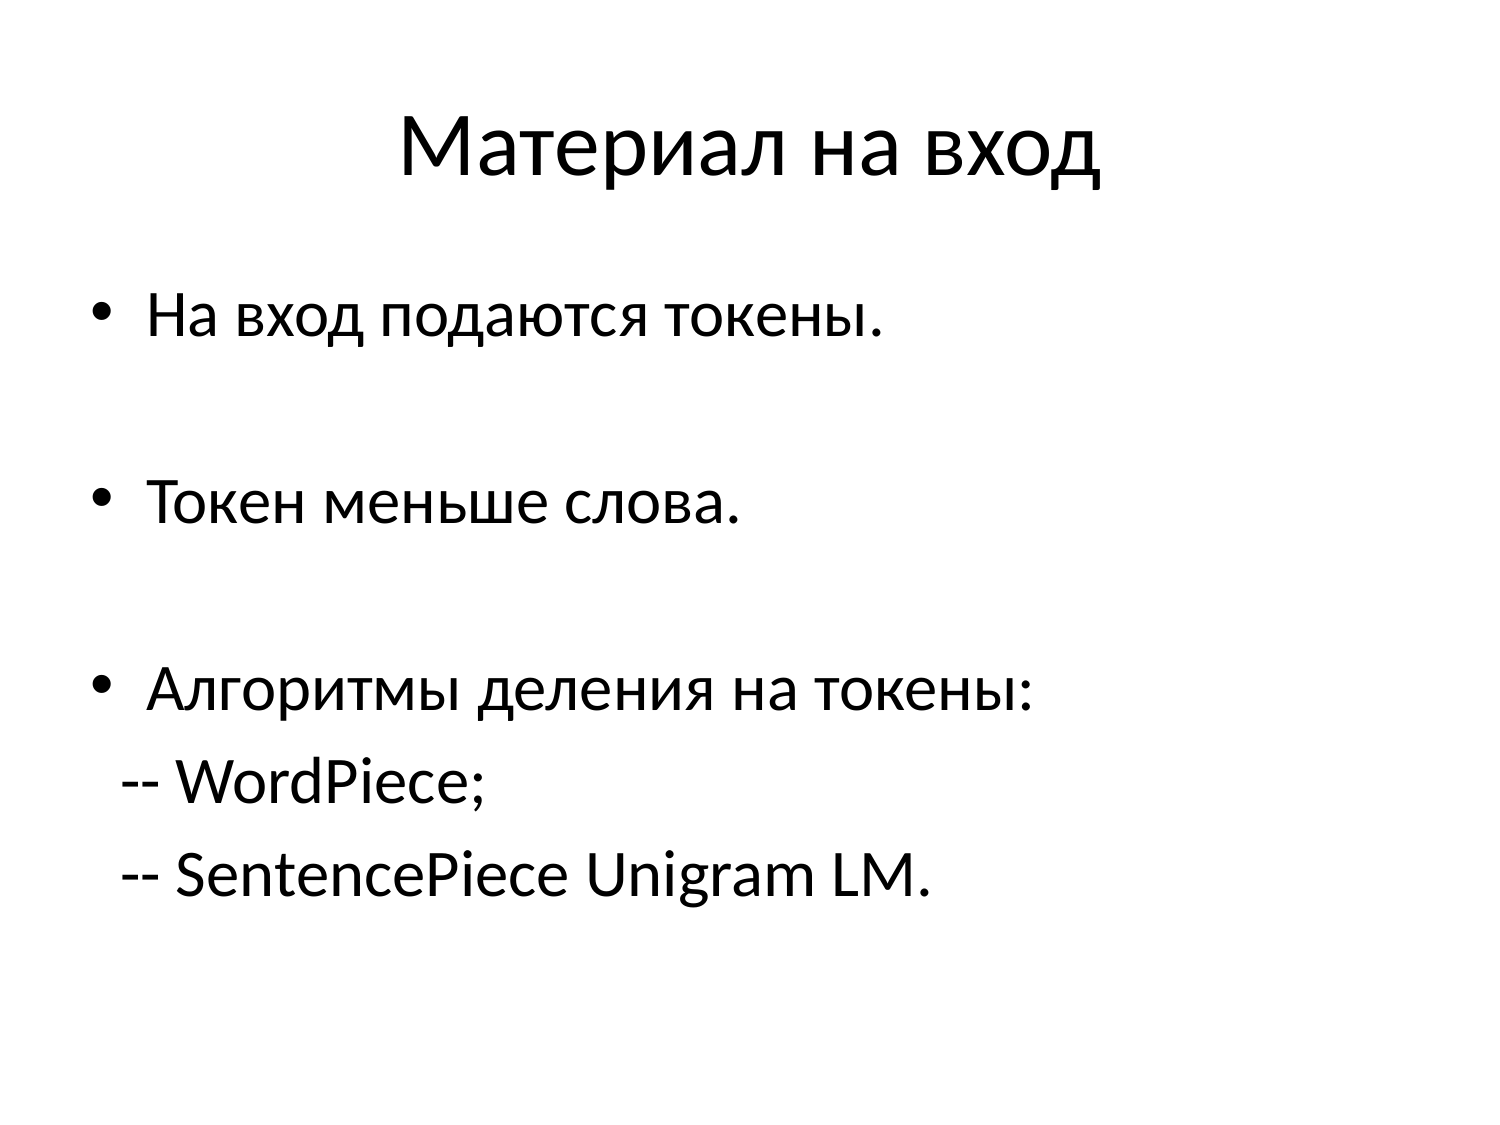

# Материал на вход
На вход подаются токены.

Токен меньше слова.

Алгоритмы деления на токены:
  -- WordPiece;
  -- SentencePiece Unigram LM.